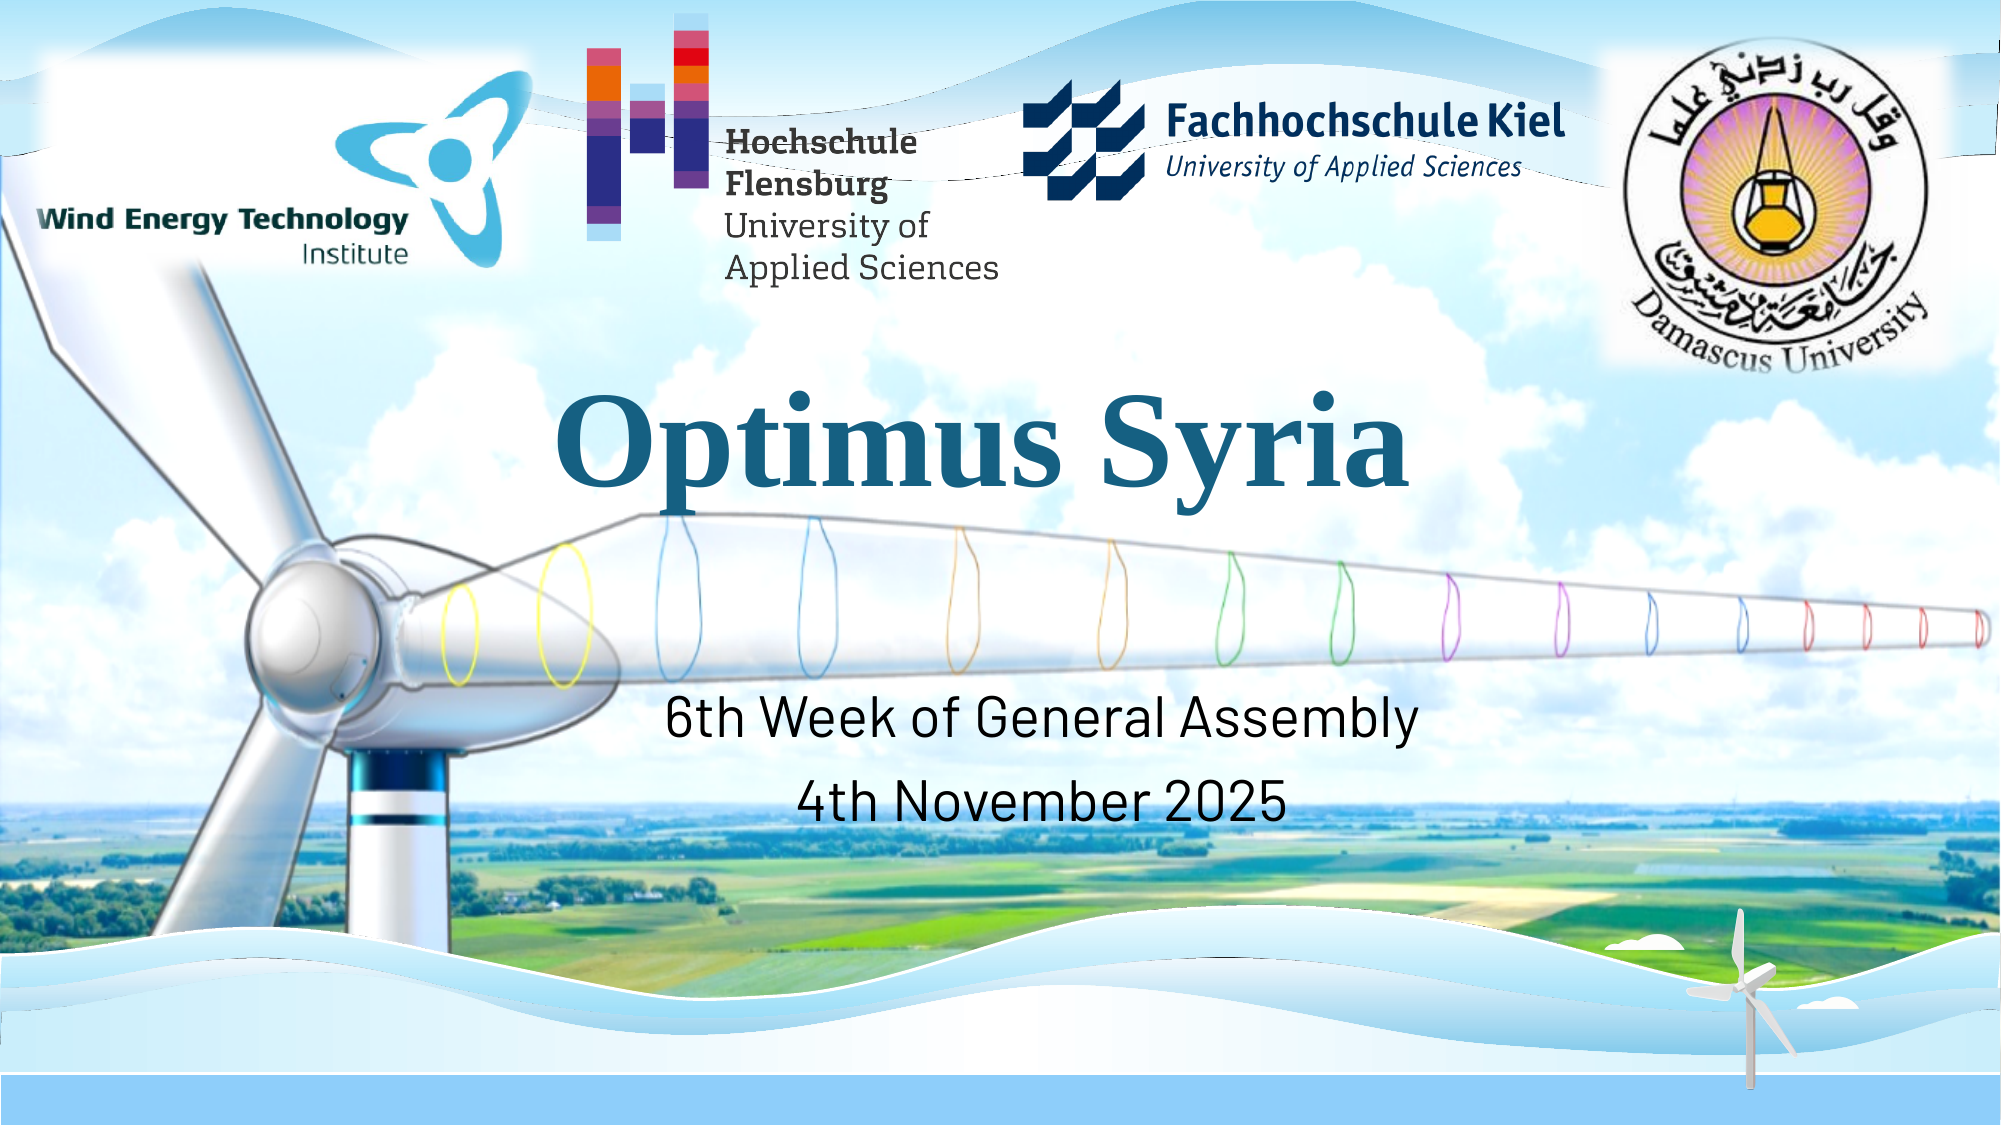

6th Week of General Assembly
4th November 2025